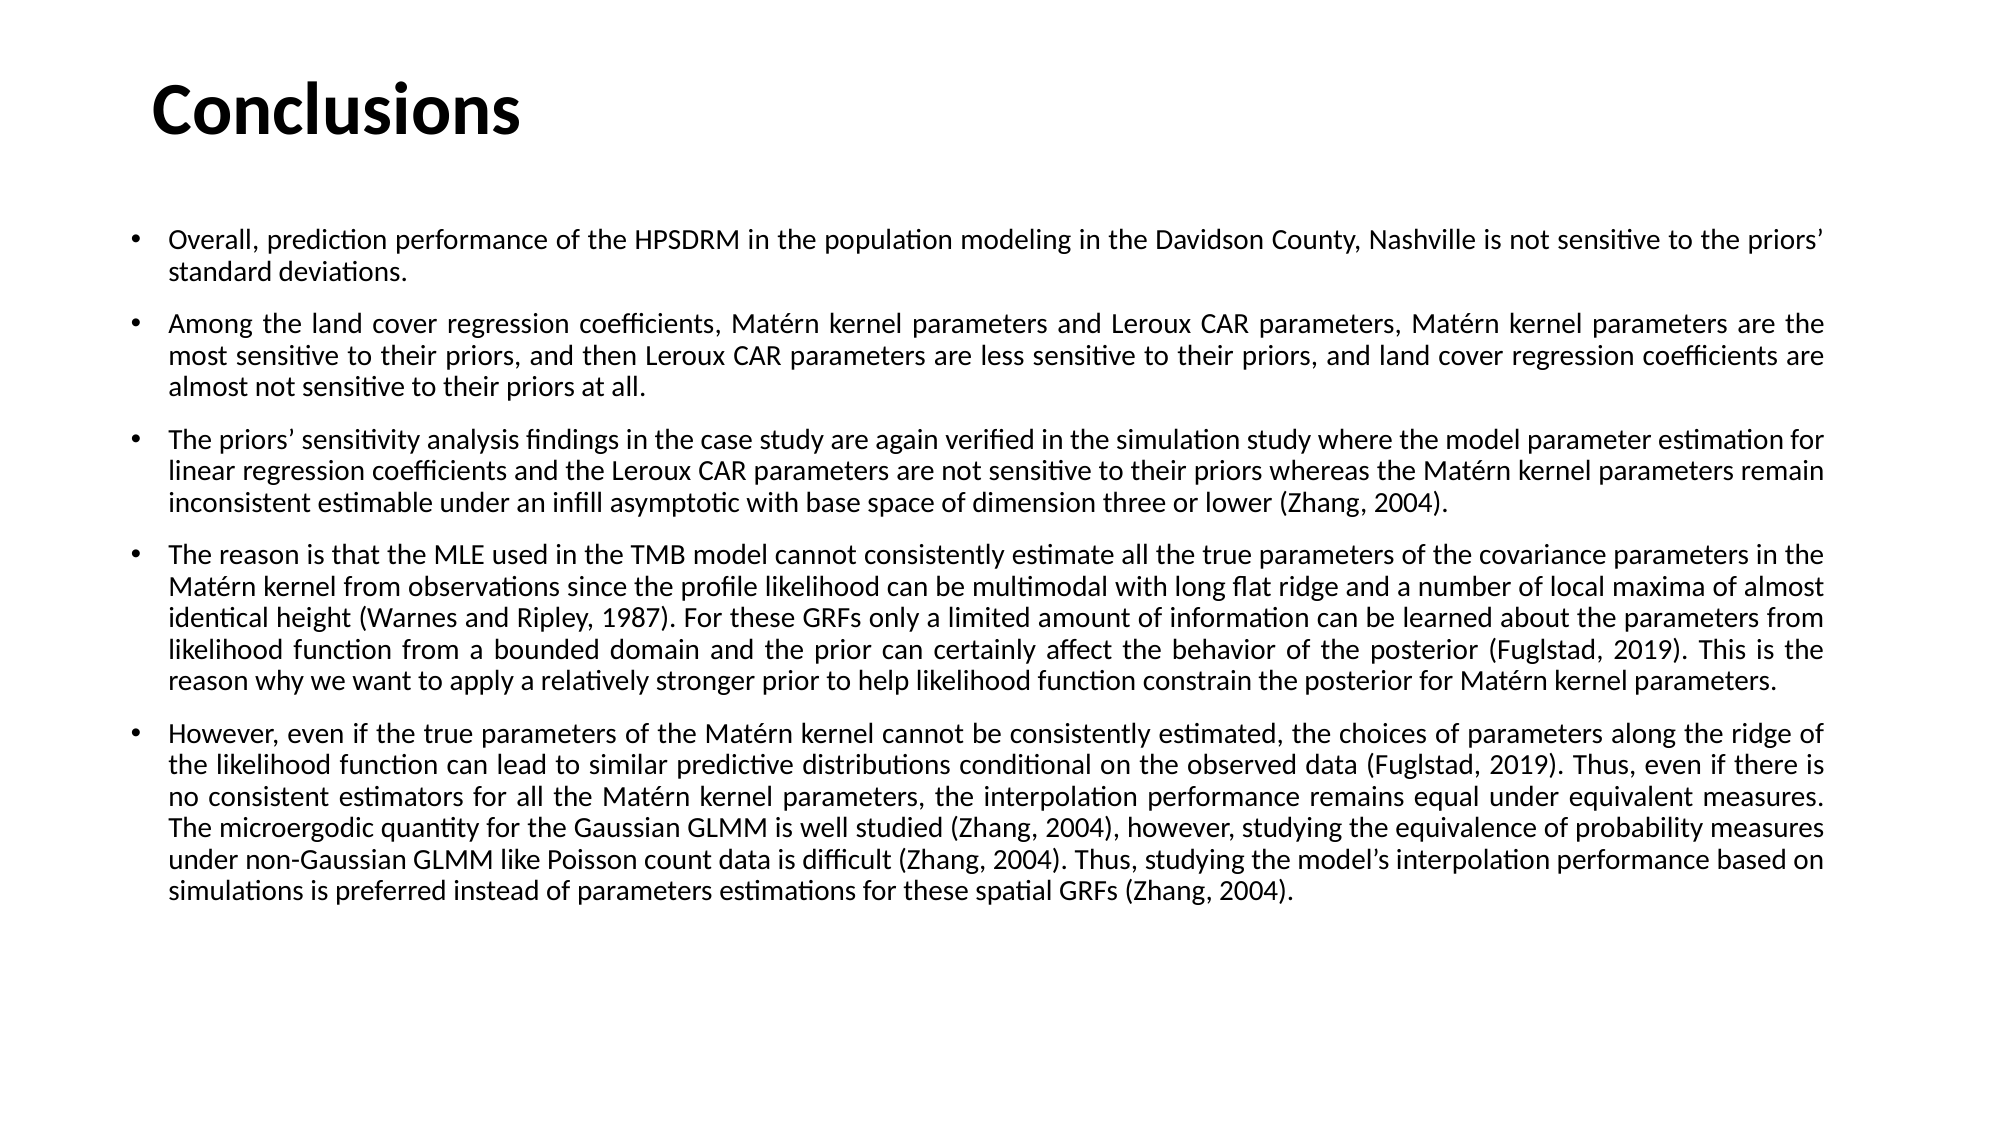

# Conclusions
Overall, prediction performance of the HPSDRM in the population modeling in the Davidson County, Nashville is not sensitive to the priors’ standard deviations.
Among the land cover regression coefficients, Matérn kernel parameters and Leroux CAR parameters, Matérn kernel parameters are the most sensitive to their priors, and then Leroux CAR parameters are less sensitive to their priors, and land cover regression coefficients are almost not sensitive to their priors at all.
The priors’ sensitivity analysis findings in the case study are again verified in the simulation study where the model parameter estimation for linear regression coefficients and the Leroux CAR parameters are not sensitive to their priors whereas the Matérn kernel parameters remain inconsistent estimable under an infill asymptotic with base space of dimension three or lower (Zhang, 2004).
The reason is that the MLE used in the TMB model cannot consistently estimate all the true parameters of the covariance parameters in the Matérn kernel from observations since the profile likelihood can be multimodal with long flat ridge and a number of local maxima of almost identical height (Warnes and Ripley, 1987). For these GRFs only a limited amount of information can be learned about the parameters from likelihood function from a bounded domain and the prior can certainly affect the behavior of the posterior (Fuglstad, 2019). This is the reason why we want to apply a relatively stronger prior to help likelihood function constrain the posterior for Matérn kernel parameters.
However, even if the true parameters of the Matérn kernel cannot be consistently estimated, the choices of parameters along the ridge of the likelihood function can lead to similar predictive distributions conditional on the observed data (Fuglstad, 2019). Thus, even if there is no consistent estimators for all the Matérn kernel parameters, the interpolation performance remains equal under equivalent measures. The microergodic quantity for the Gaussian GLMM is well studied (Zhang, 2004), however, studying the equivalence of probability measures under non-Gaussian GLMM like Poisson count data is difficult (Zhang, 2004). Thus, studying the model’s interpolation performance based on simulations is preferred instead of parameters estimations for these spatial GRFs (Zhang, 2004).